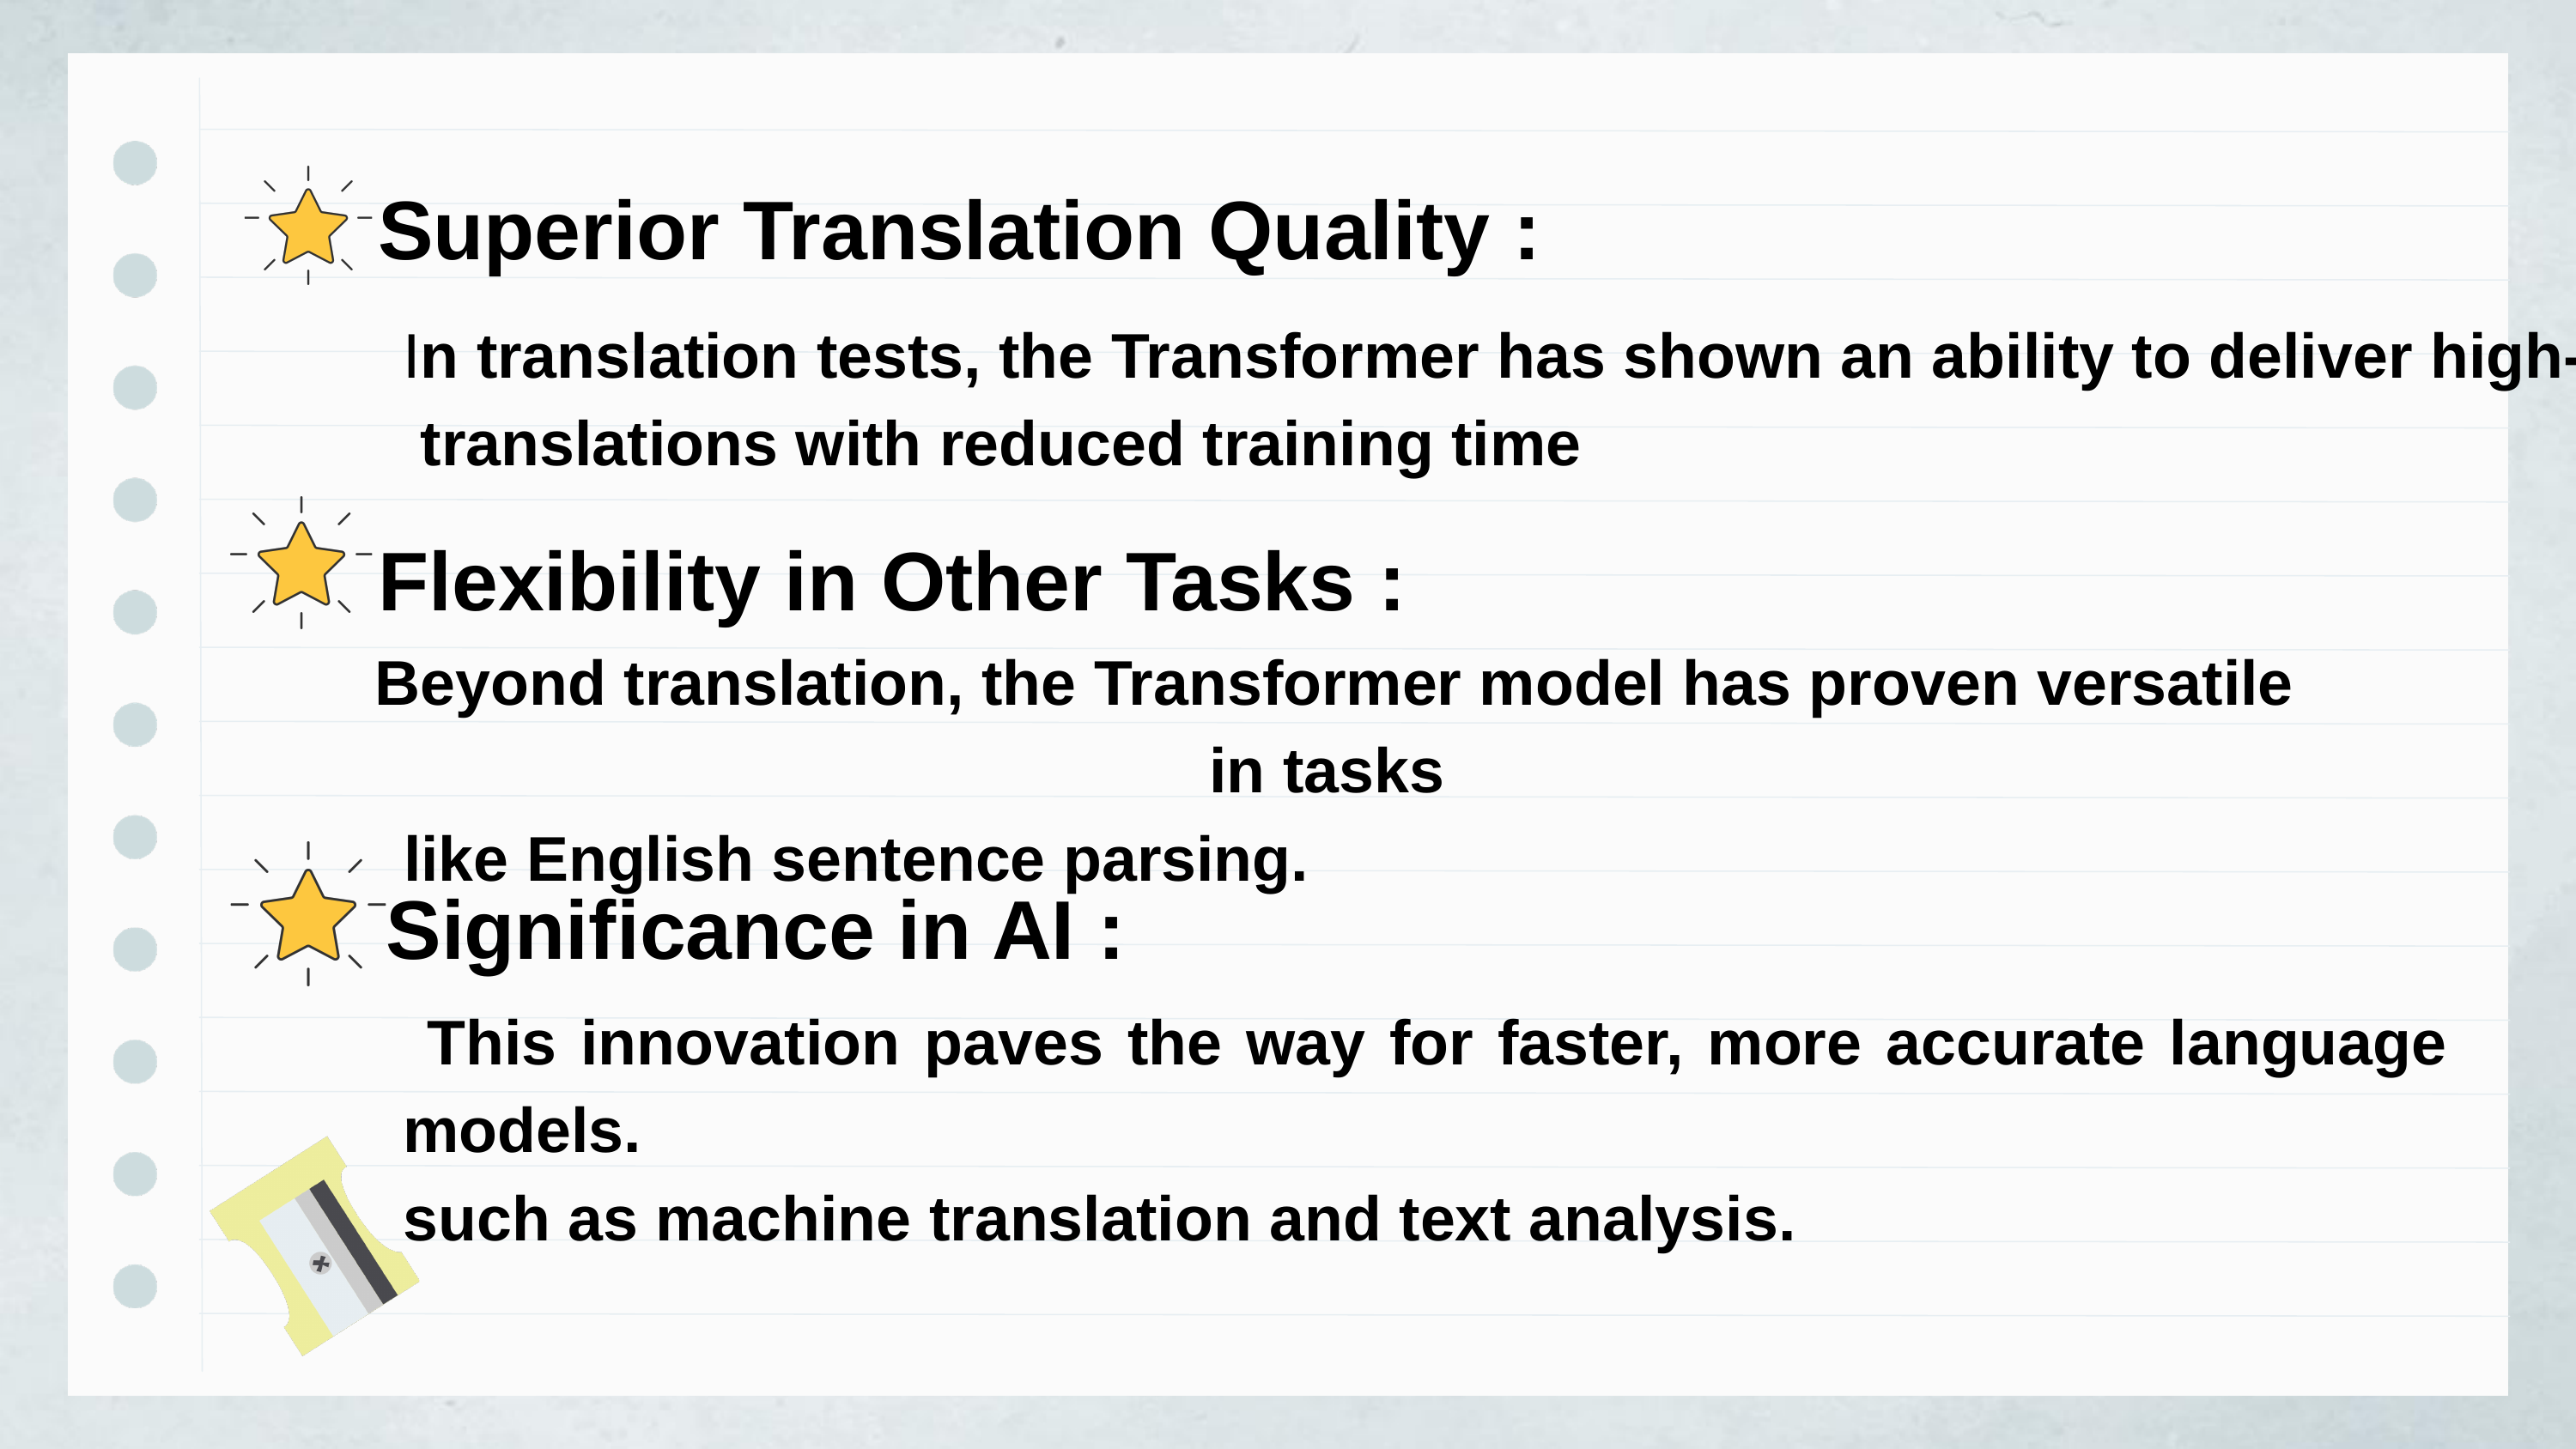

Superior Translation Quality :

In translation tests, the Transformer has shown an ability to deliver high-quality
 translations with reduced training time

Flexibility in Other Tasks :

Beyond translation, the Transformer model has proven versatile in tasks
   like English sentence parsing.

Significance in AI :

 This innovation paves the way for faster, more accurate language models.
such as machine translation and text analysis.